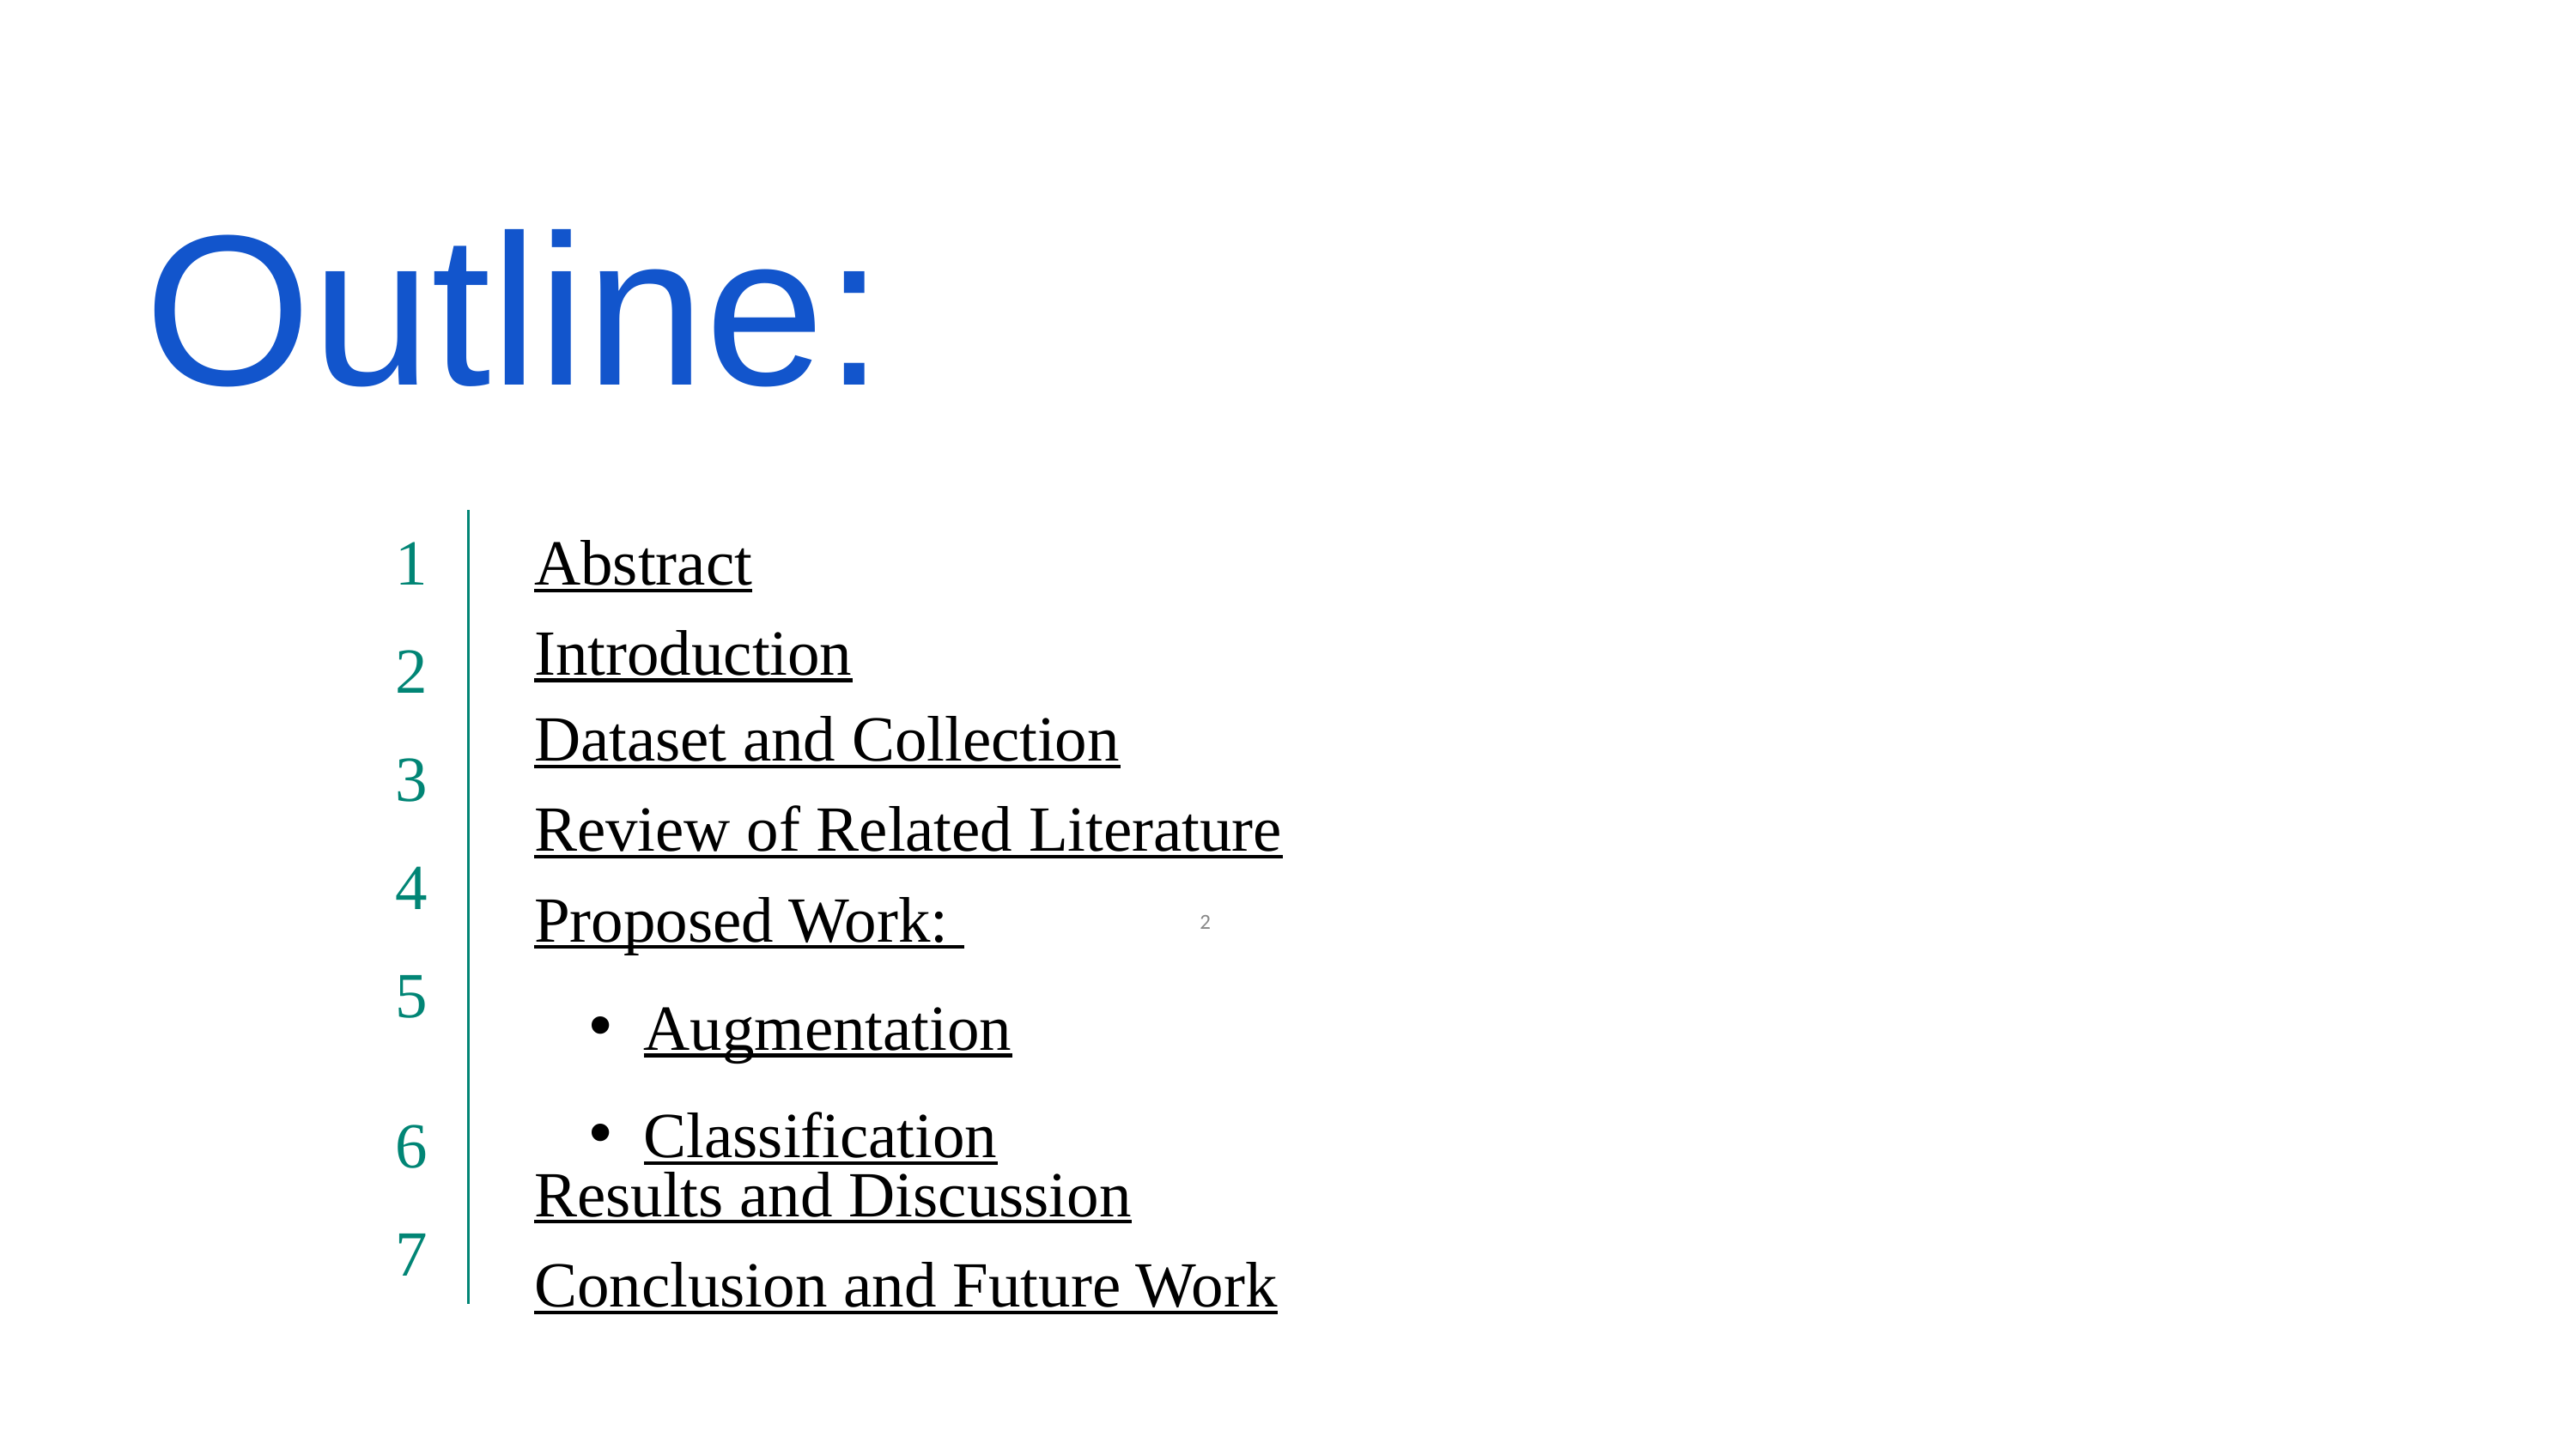

Outline:
1
2
3
4
5

6
7
Abstract
Introduction
Dataset and Collection
Review of Related Literature
Proposed Work:
Augmentation
Classification
2
Results and Discussion
Conclusion and Future Work